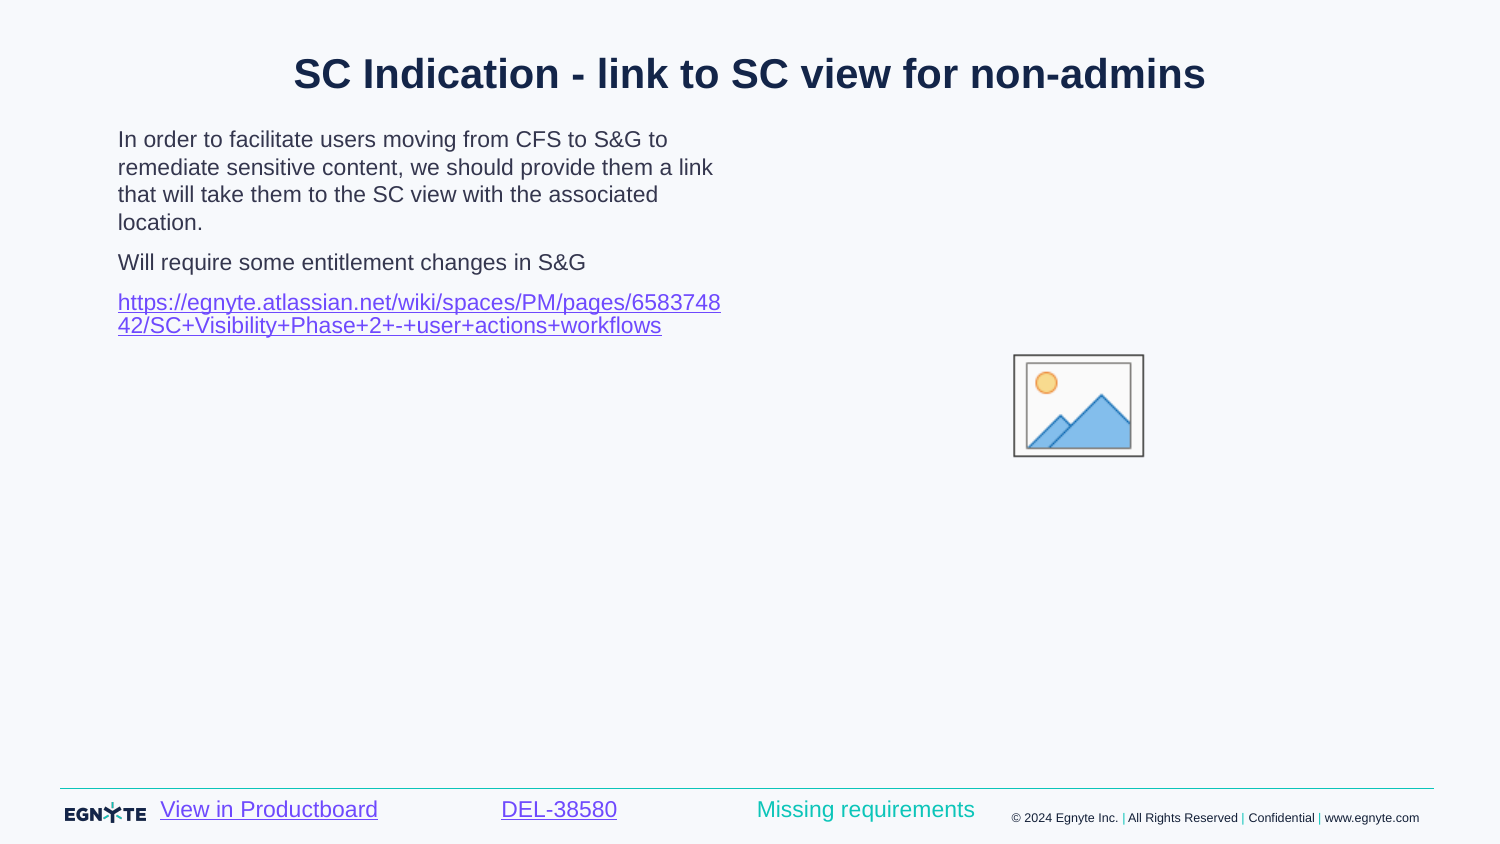

# SC Indication - link to SC view for non-admins
In order to facilitate users moving from CFS to S&G to remediate sensitive content, we should provide them a link that will take them to the SC view with the associated location.
Will require some entitlement changes in S&G
https://egnyte.atlassian.net/wiki/spaces/PM/pages/658374842/SC+Visibility+Phase+2+-+user+actions+workflows

Missing requirements
DEL-38580
View in Productboard